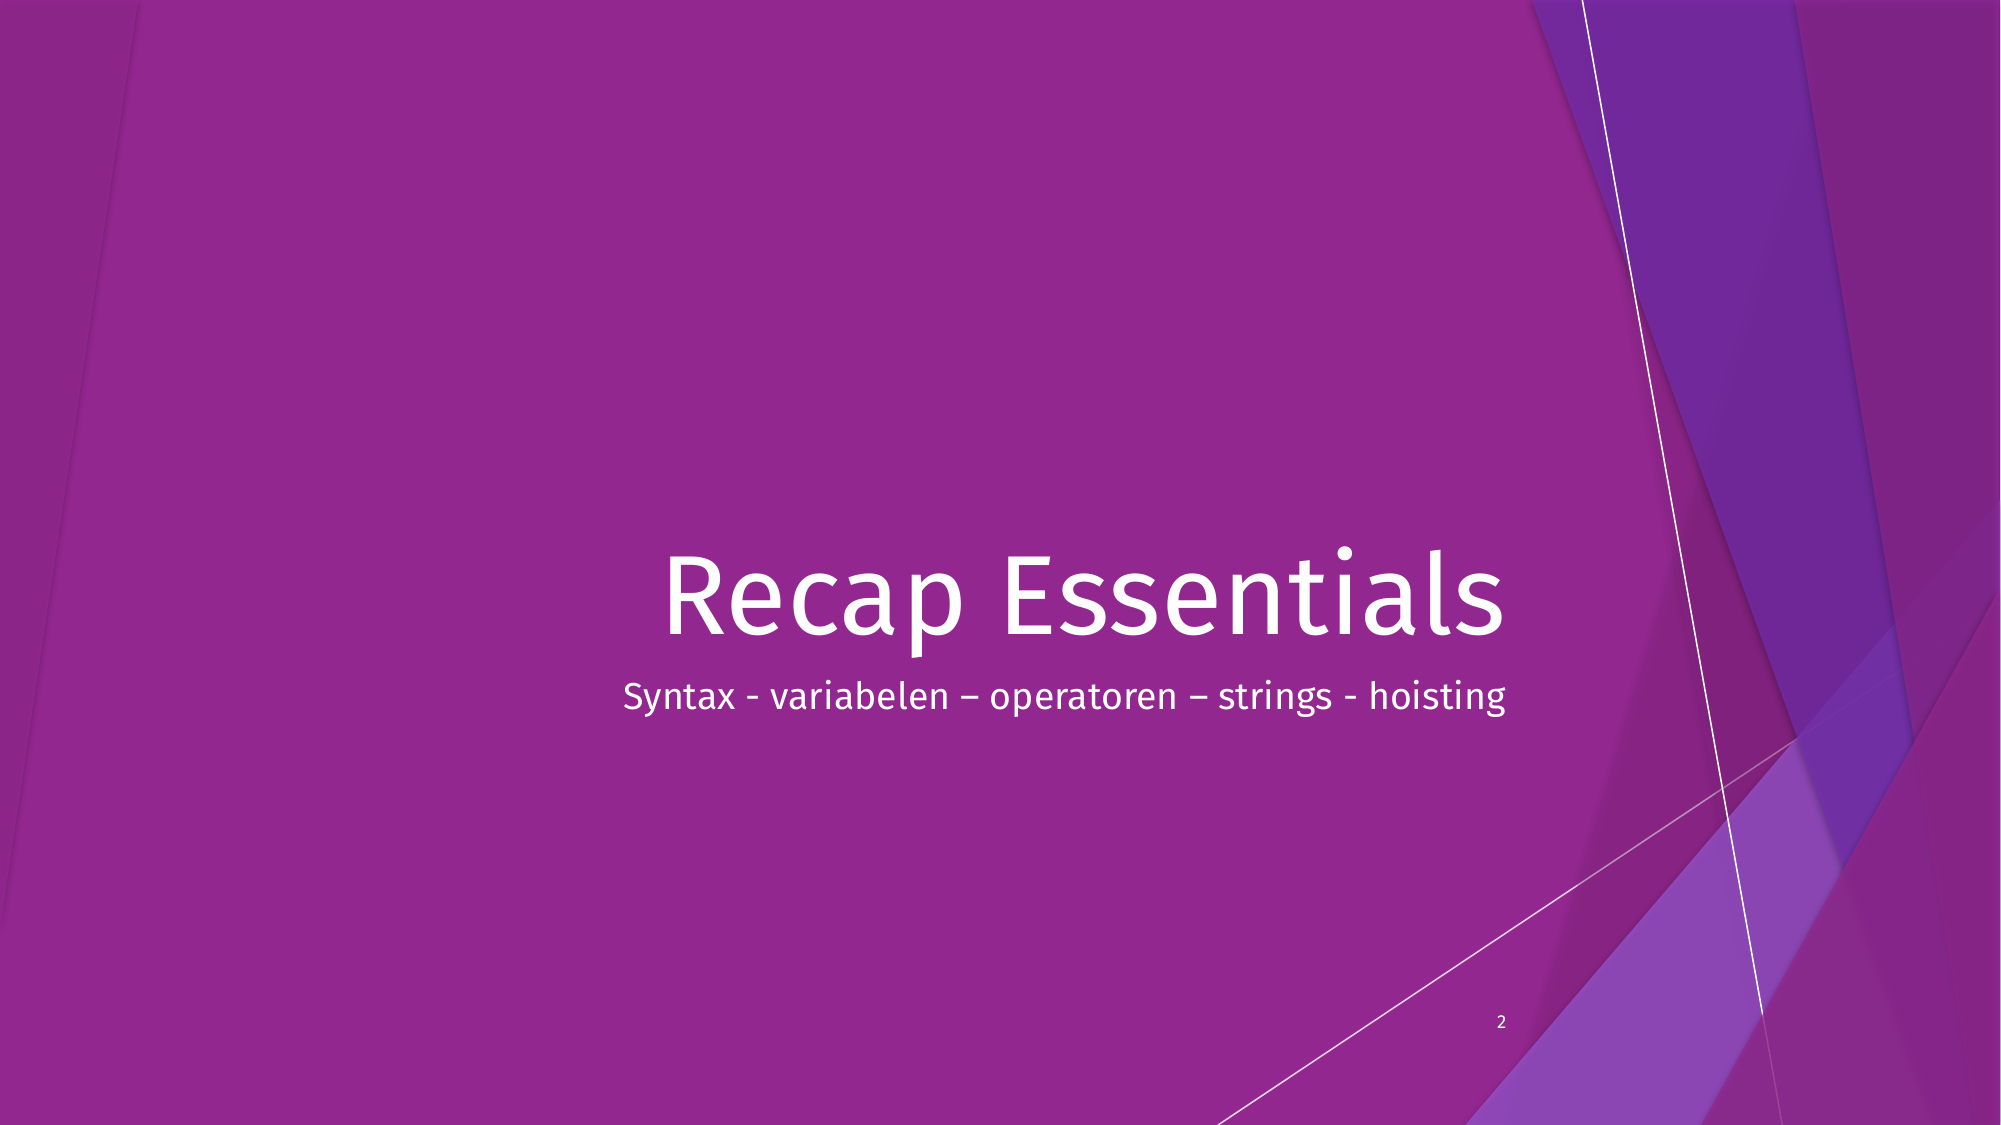

# Recap Essentials
Syntax - variabelen – operatoren – strings - hoisting

2